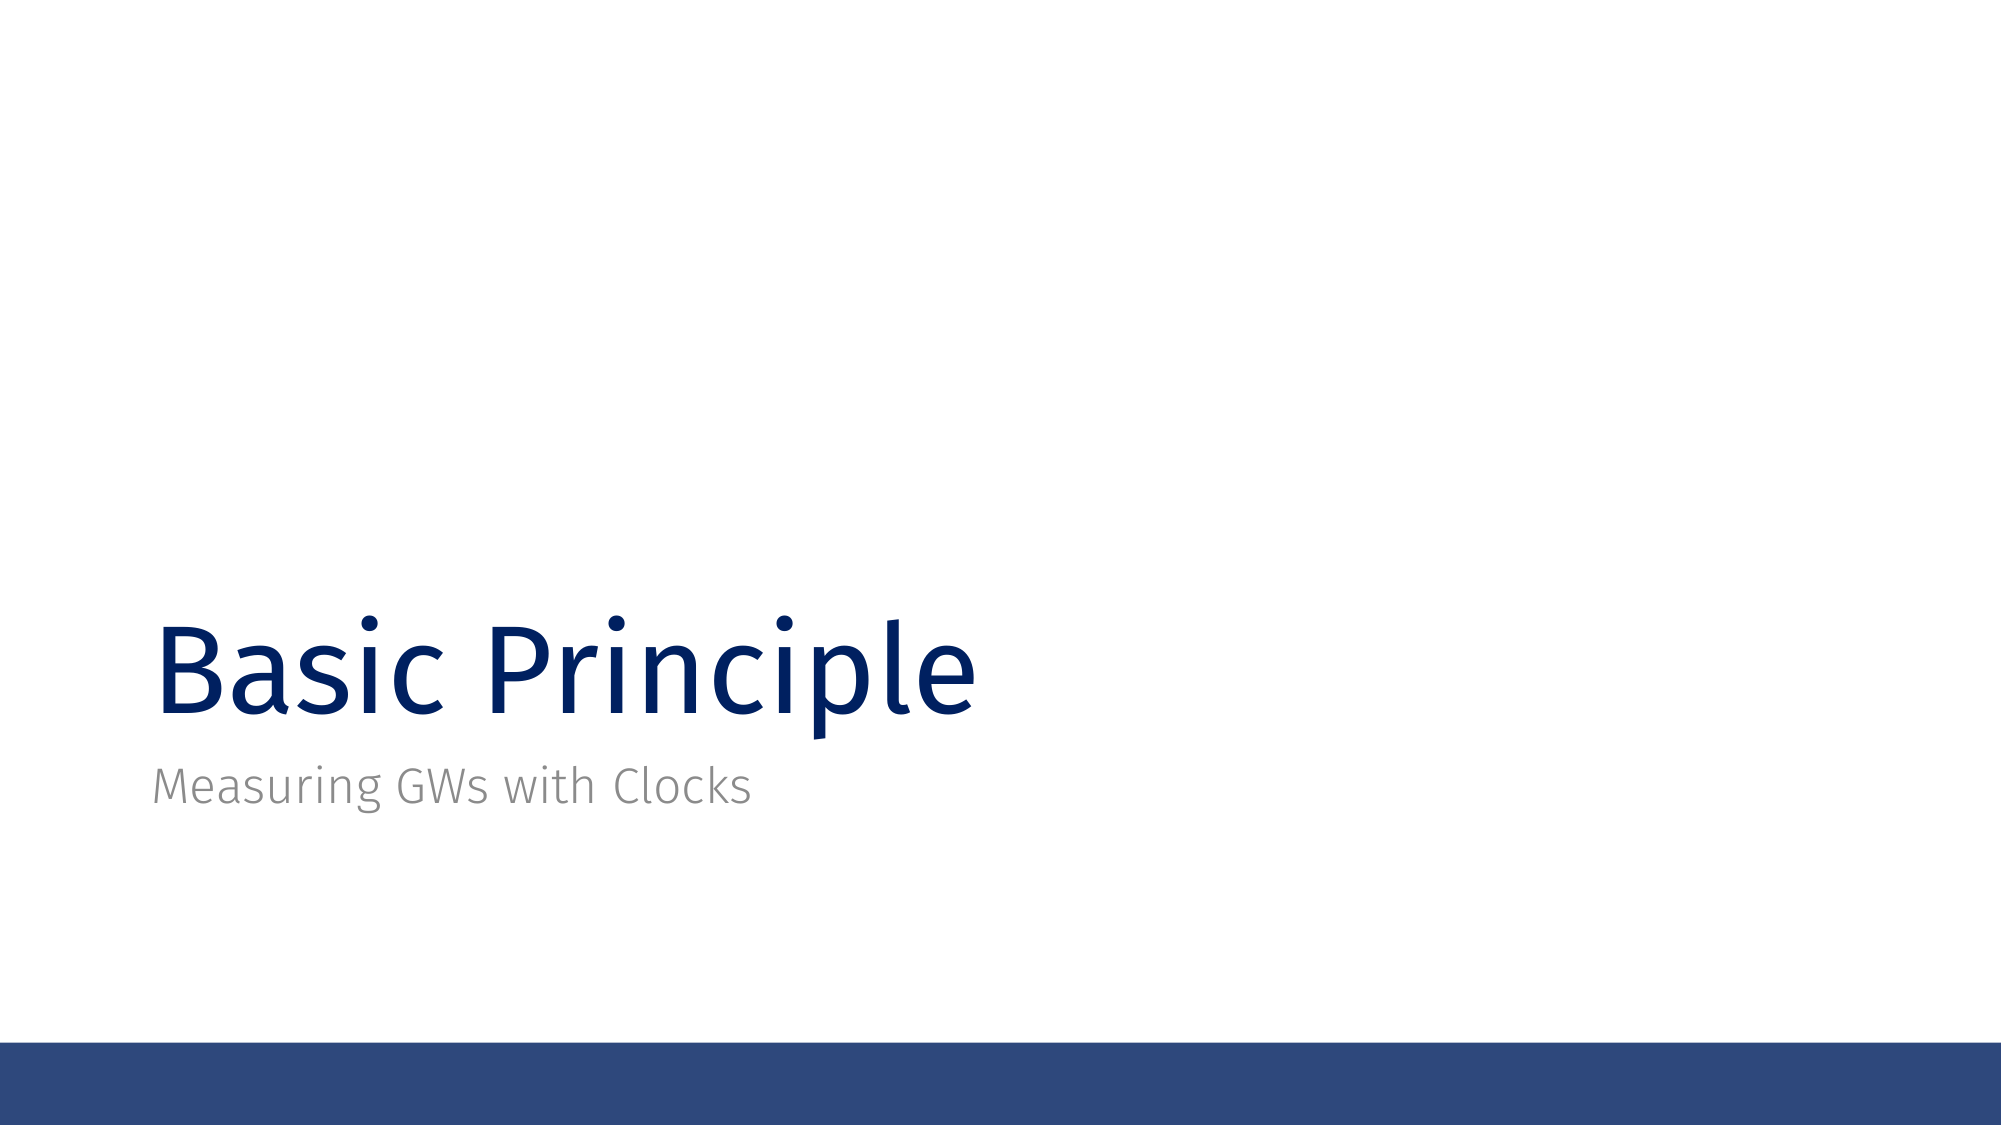

# Basic Principle
Measuring GWs with Clocks